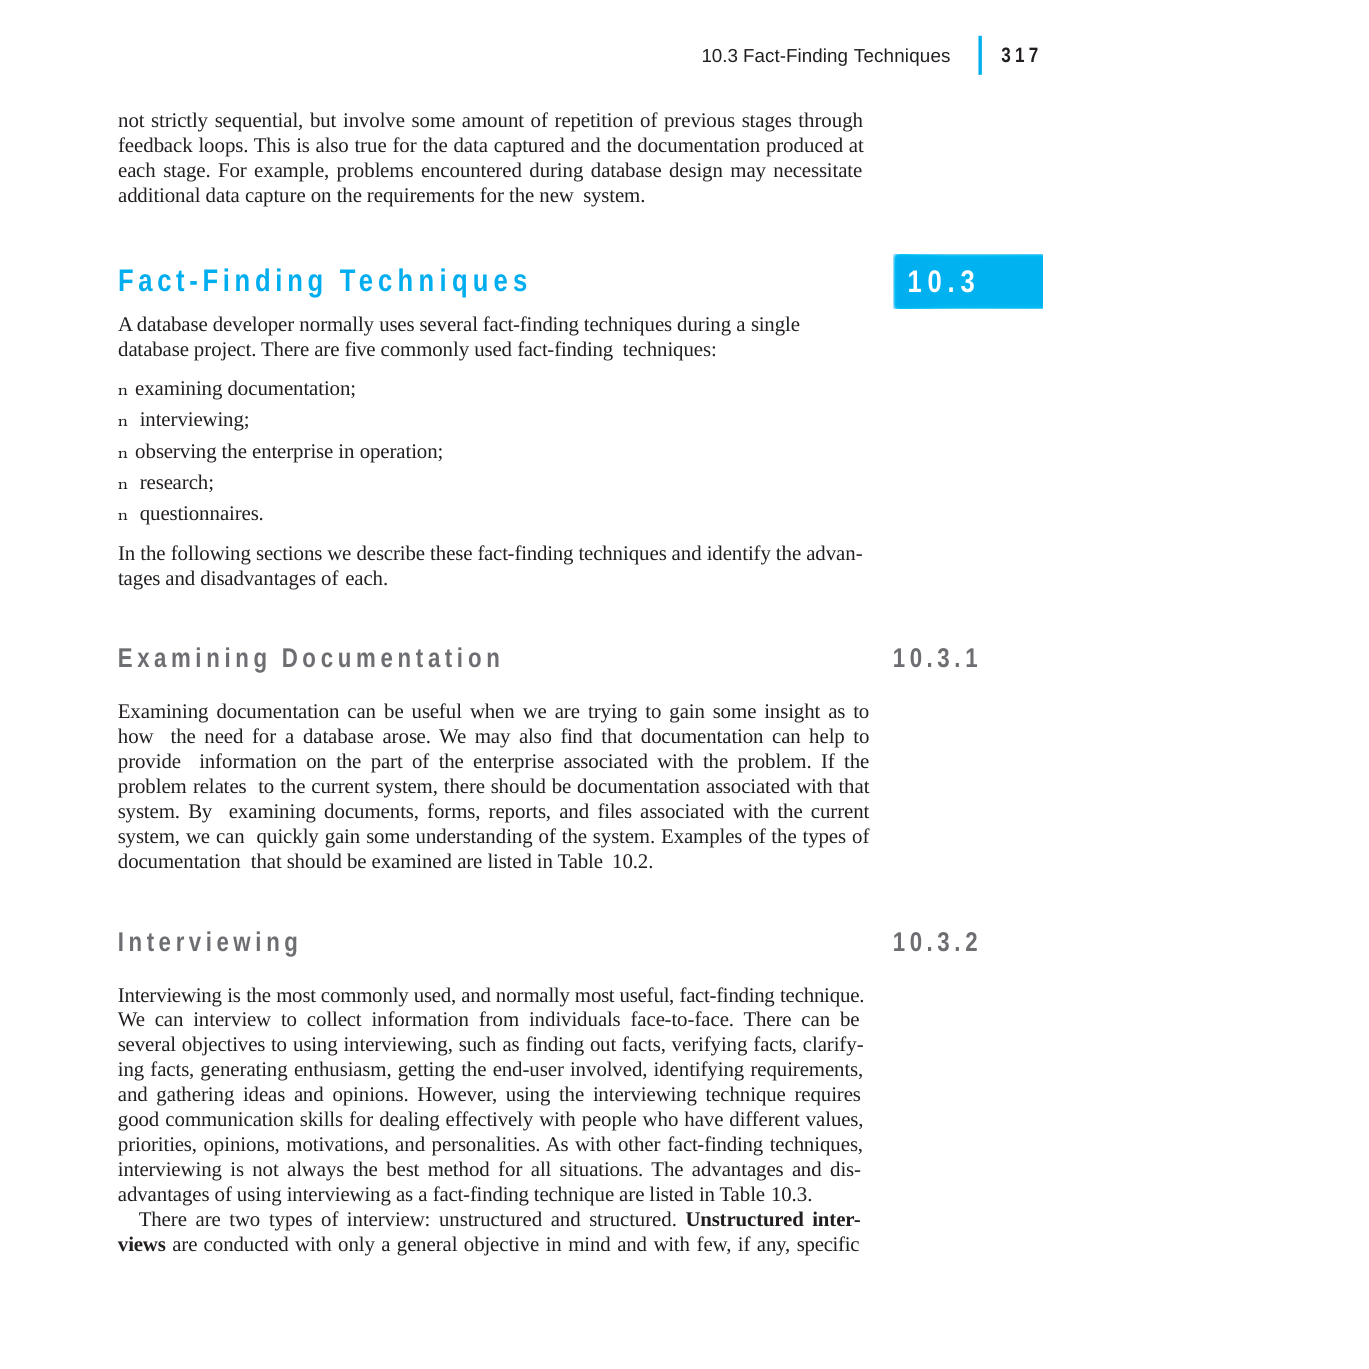

|
317
10.3 Fact-Finding Techniques
not strictly sequential, but involve some amount of repetition of previous stages through  feedback loops. This is also true for the data captured and the documentation produced at  each stage. For example, problems encountered during database design may necessitate  additional data capture on the requirements for the new system.
Fact-Finding Techniques
A database developer normally uses several fact-finding techniques during a single  database project. There are five commonly used fact-finding techniques:
n examining documentation;
n interviewing;
n observing the enterprise in operation;
n research;
n questionnaires.
In the following sections we describe these fact-finding techniques and identify the advan-  tages and disadvantages of each.

10.3
Examining Documentation
Examining documentation can be useful when we are trying to gain some insight as to how  the need for a database arose. We may also find that documentation can help to provide  information on the part of the enterprise associated with the problem. If the problem relates  to the current system, there should be documentation associated with that system. By  examining documents, forms, reports, and files associated with the current system, we can  quickly gain some understanding of the system. Examples of the types of documentation  that should be examined are listed in Table 10.2.
10.3.1
Interviewing
Interviewing is the most commonly used, and normally most useful, fact-finding technique.  We can interview to collect information from individuals face-to-face. There can be  several objectives to using interviewing, such as finding out facts, verifying facts, clarify-  ing facts, generating enthusiasm, getting the end-user involved, identifying requirements,  and gathering ideas and opinions. However, using the interviewing technique requires  good communication skills for dealing effectively with people who have different values,  priorities, opinions, motivations, and personalities. As with other fact-finding techniques,  interviewing is not always the best method for all situations. The advantages and dis-  advantages of using interviewing as a fact-finding technique are listed in Table 10.3.
There are two types of interview: unstructured and structured. Unstructured inter-  views are conducted with only a general objective in mind and with few, if any, specific
10.3.2